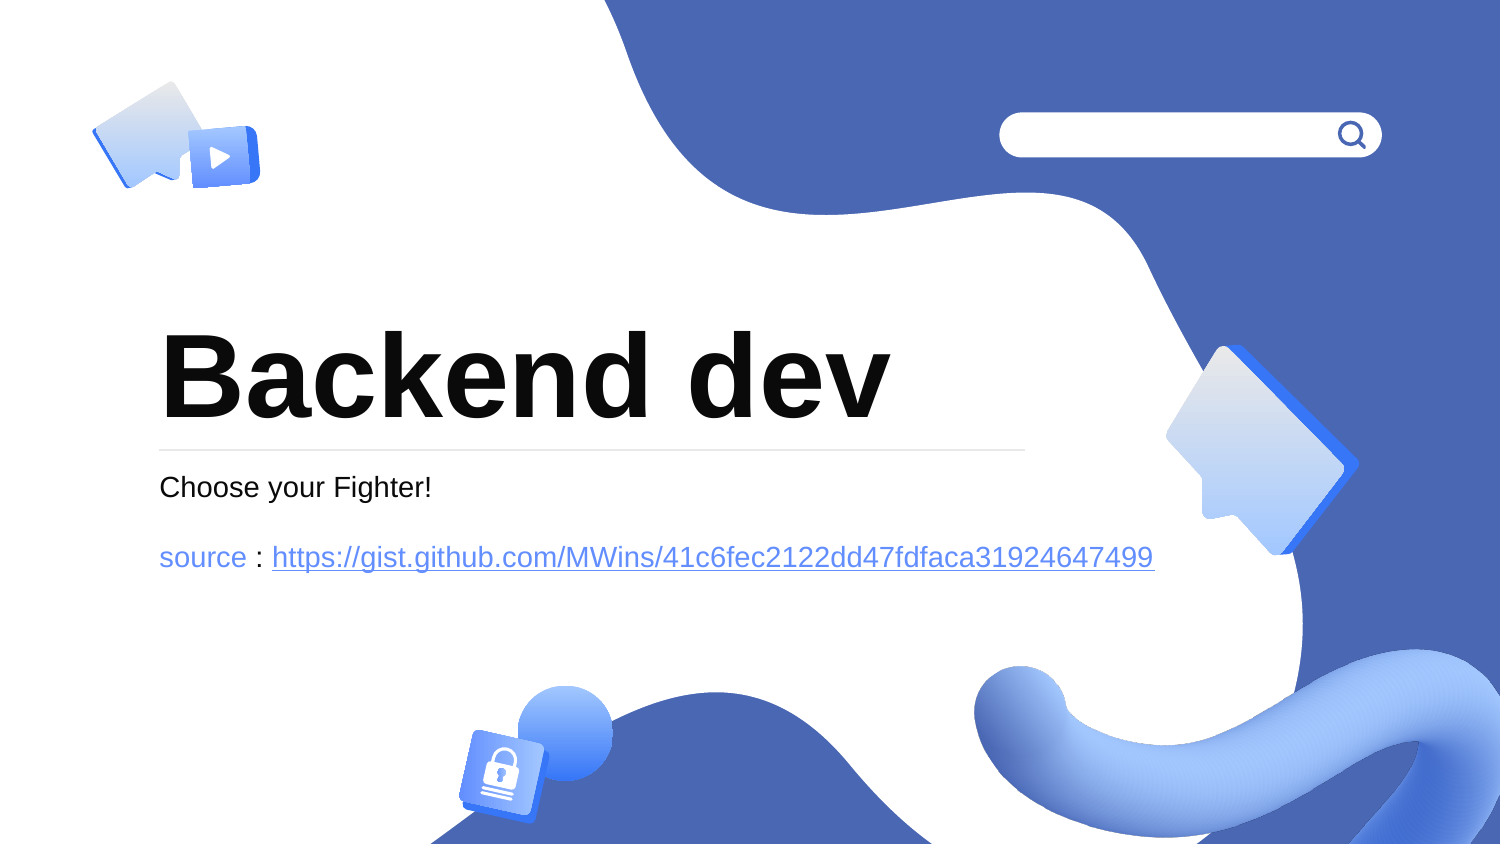

# Backend dev

Choose your Fighter!

source : https://gist.github.com/MWins/41c6fec2122dd47fdfaca31924647499